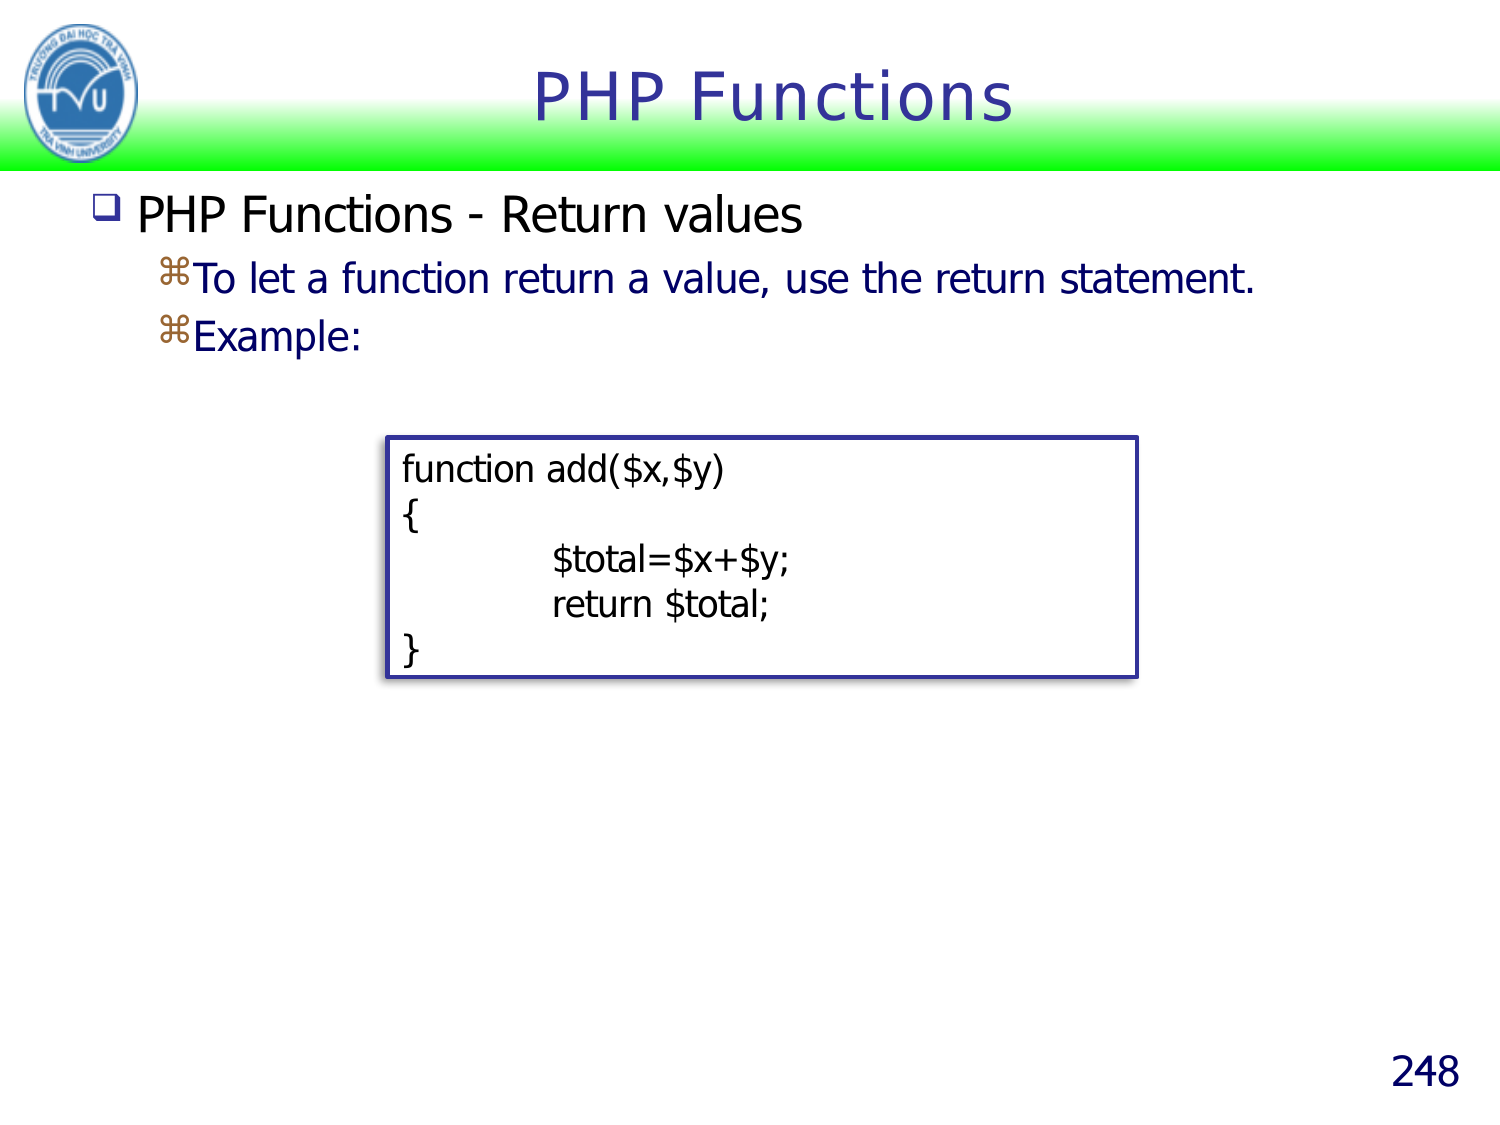

# PHP Functions
PHP Functions - Return values
To let a function return a value, use the return statement.
Example:

function add($x,$y)
{
	$total=$x+$y;
	return $total;
}
248